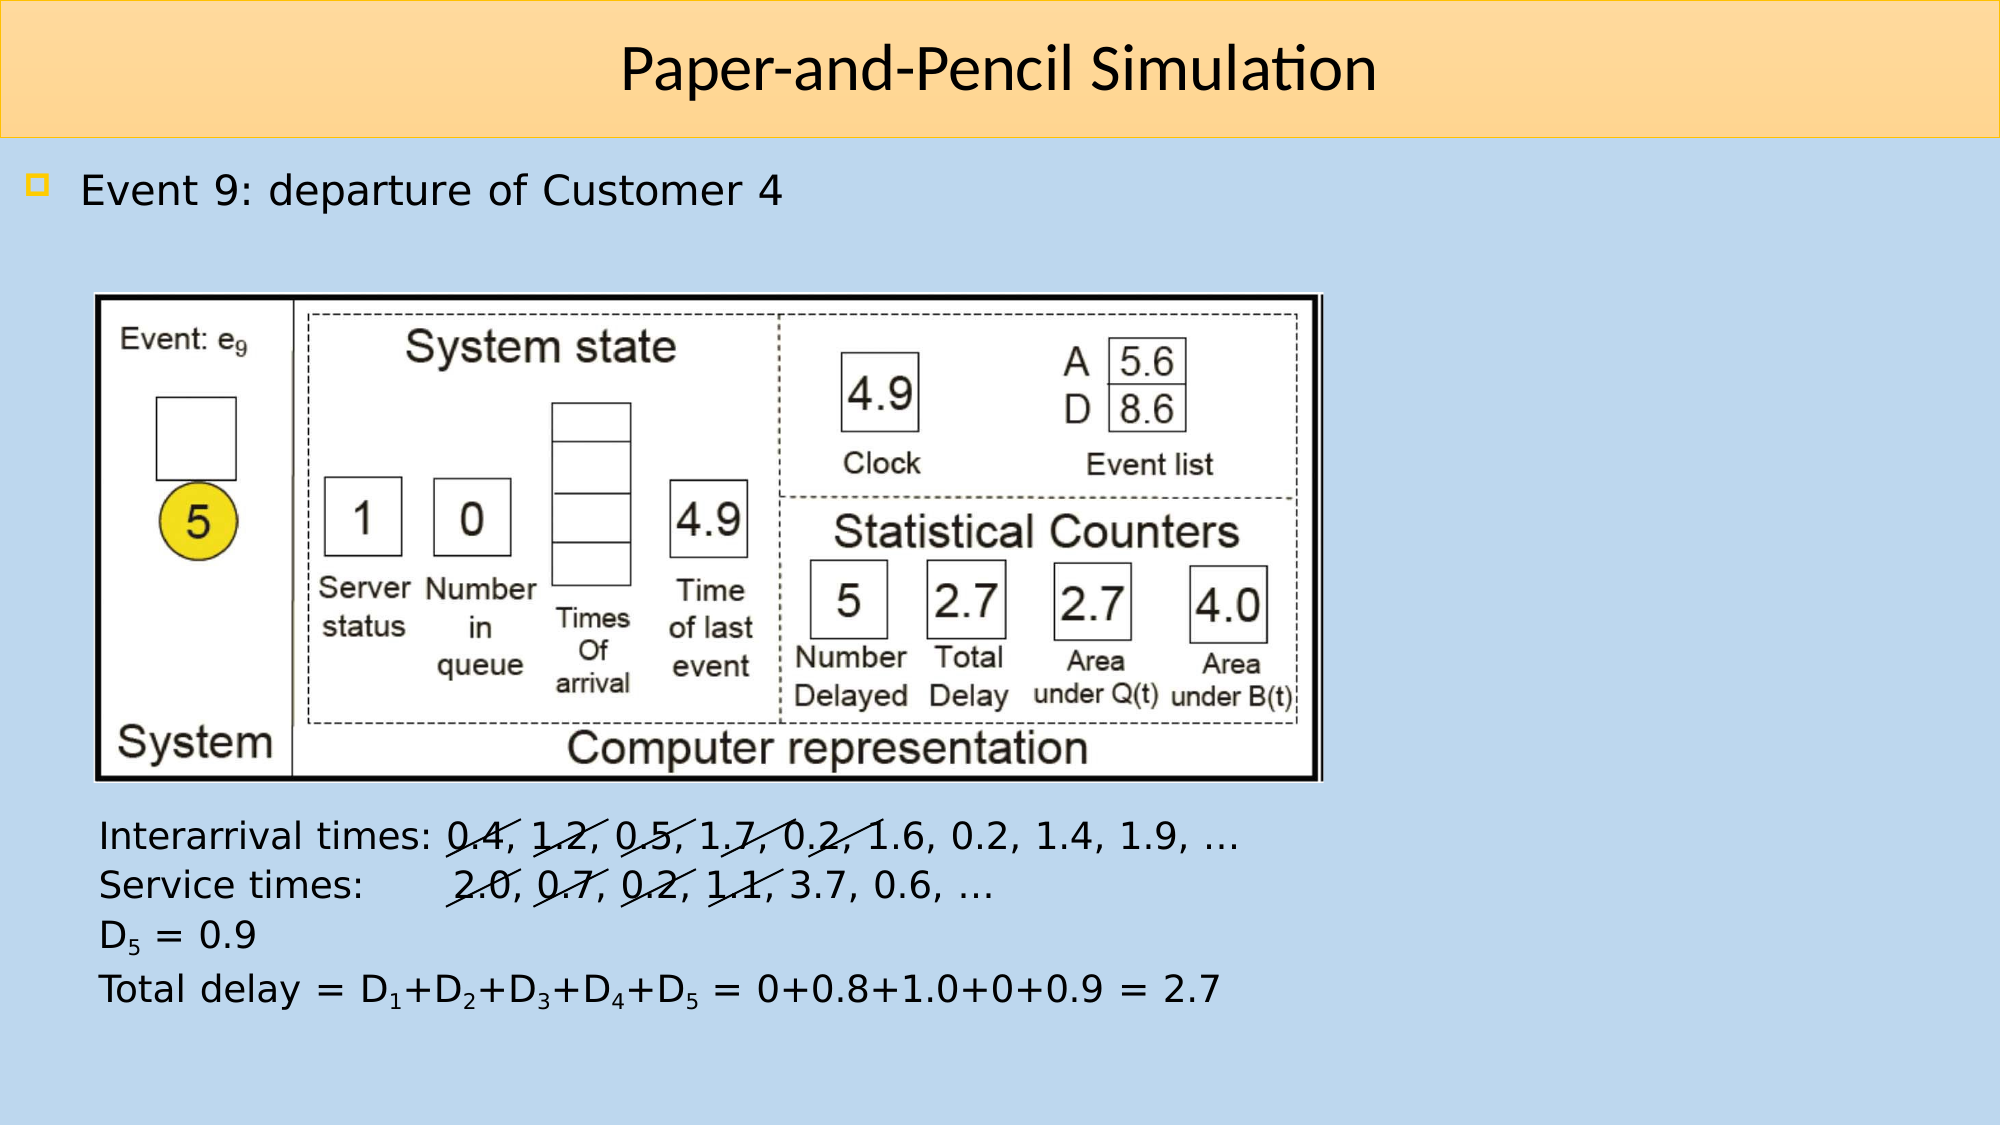

# Paper-and-Pencil Simulation
Event 9: departure of Customer 4

Interarrival times: 0.4, 1.2, 0.5, 1.7, 0.2, 1.6, 0.2, 1.4, 1.9, …
Service times:	2.0, 0.7, 0.2, 1.1, 3.7, 0.6, …
D5  = 0.9
Total delay = D1+D2+D3+D4+D5  = 0+0.8+1.0+0+0.9 = 2.7